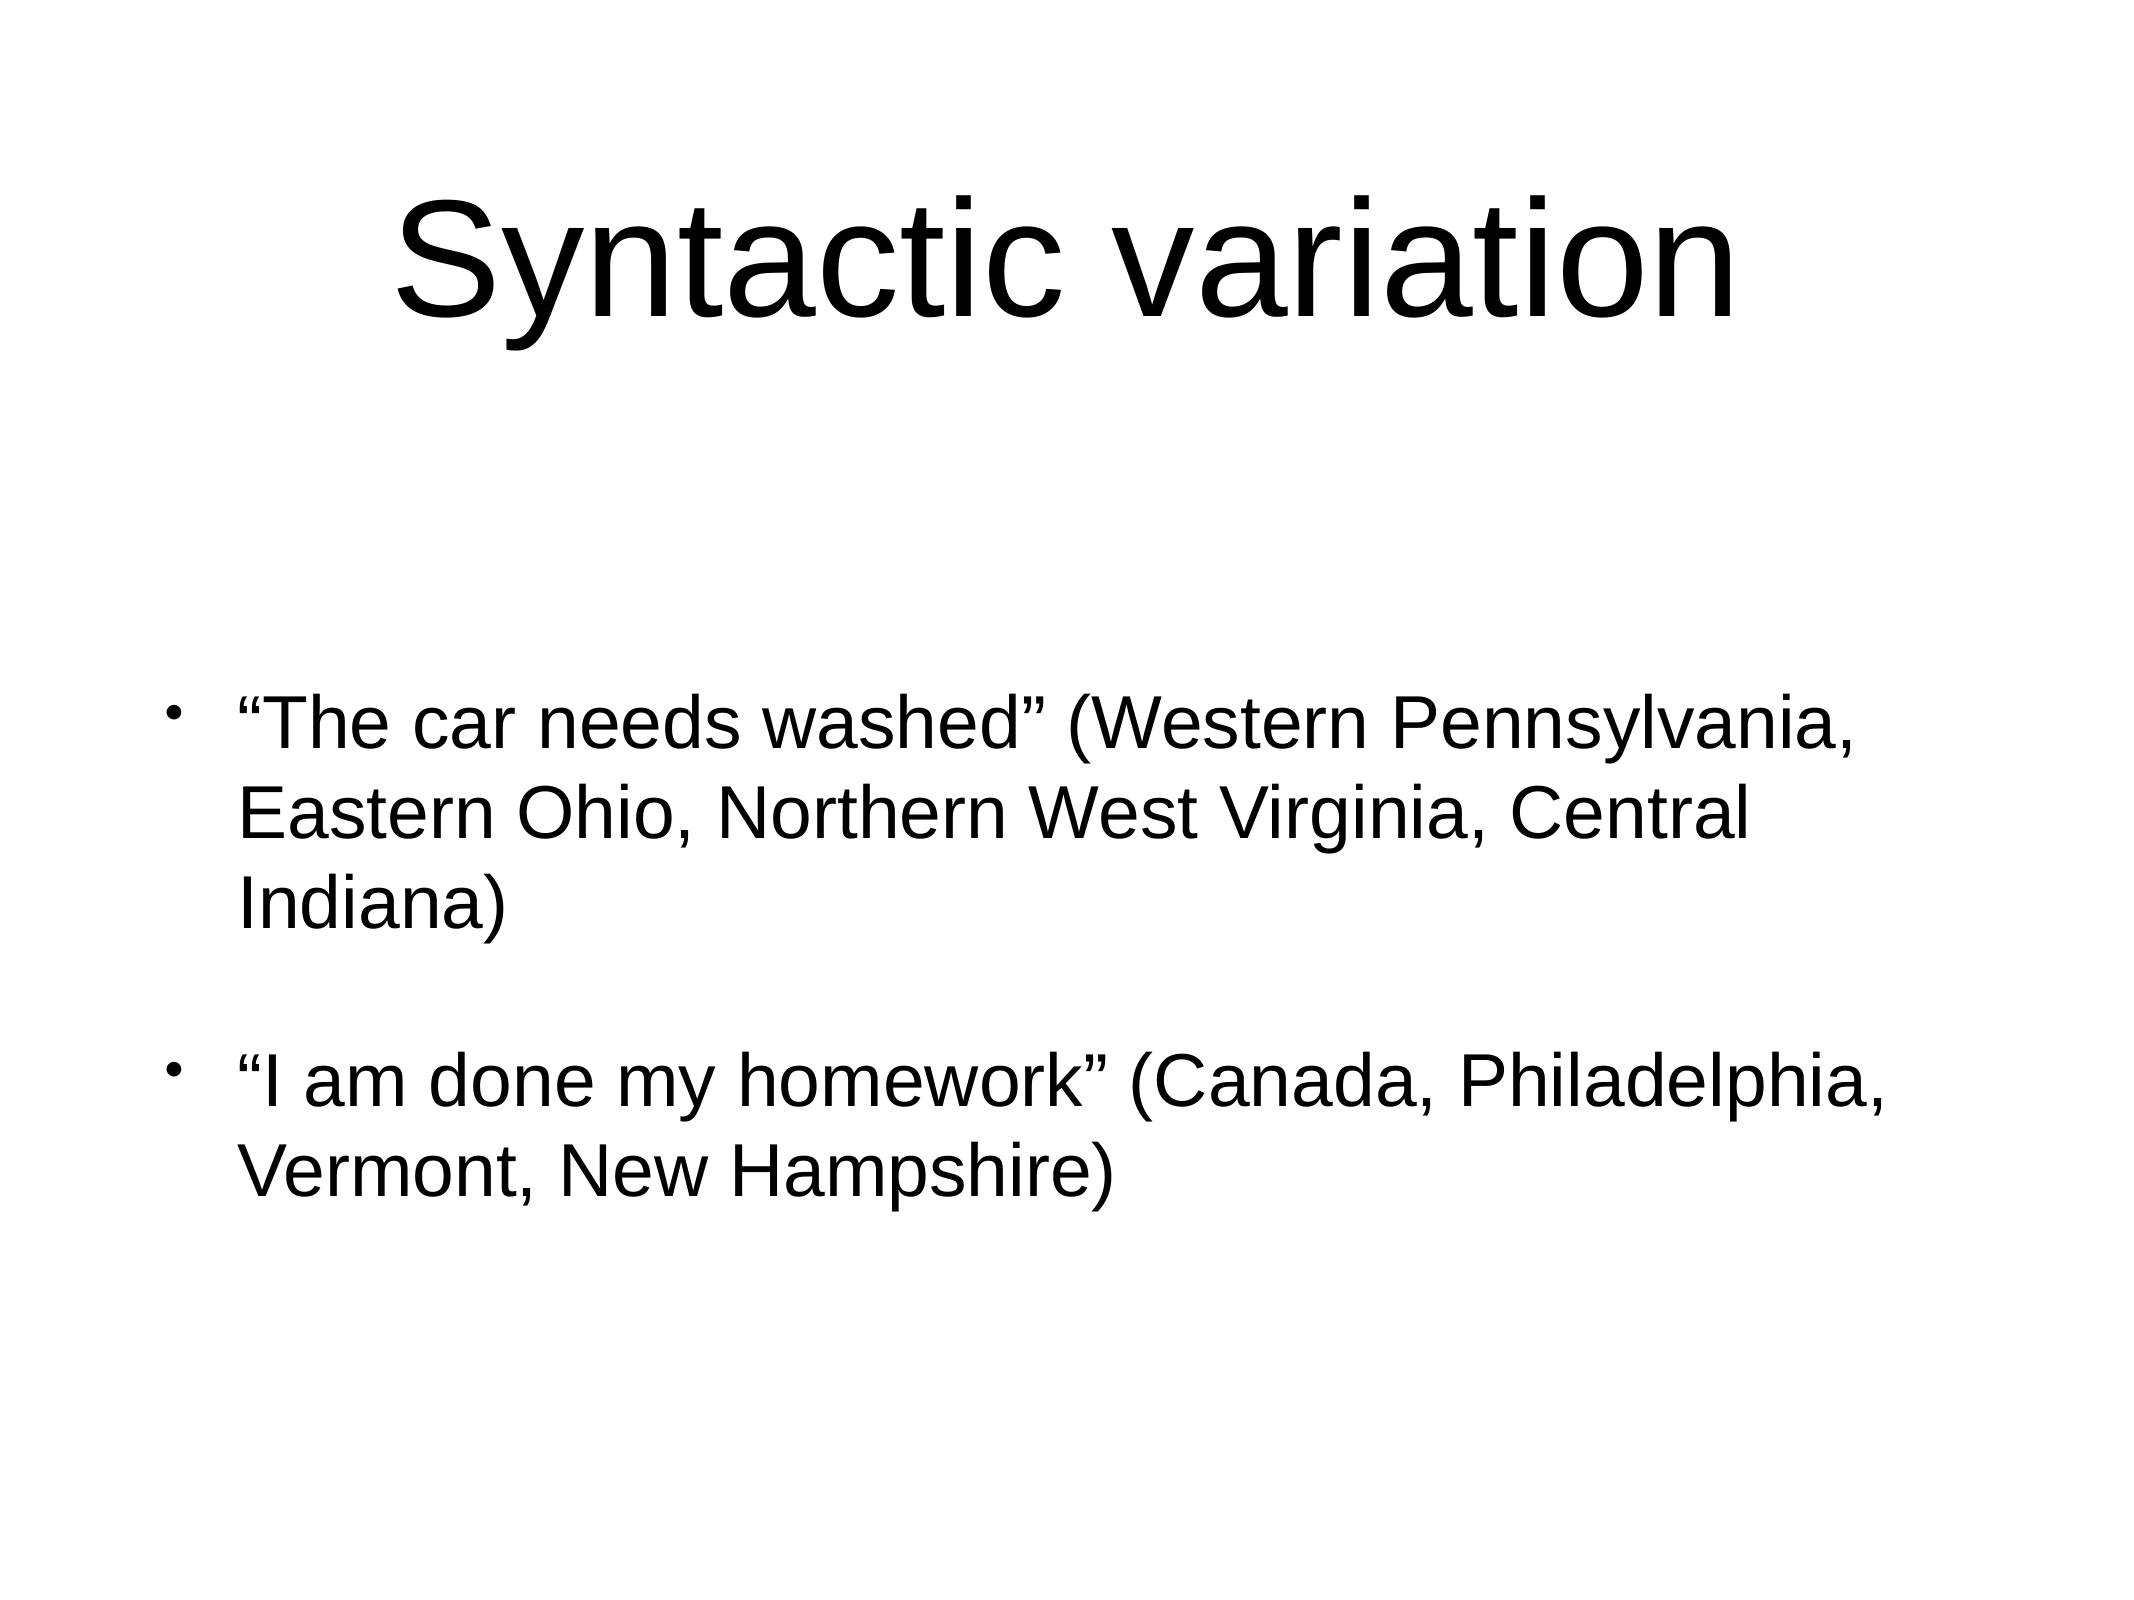

# Syntactic variation
“The car needs washed” (Western Pennsylvania, Eastern Ohio, Northern West Virginia, Central Indiana)
“I am done my homework” (Canada, Philadelphia, Vermont, New Hampshire)